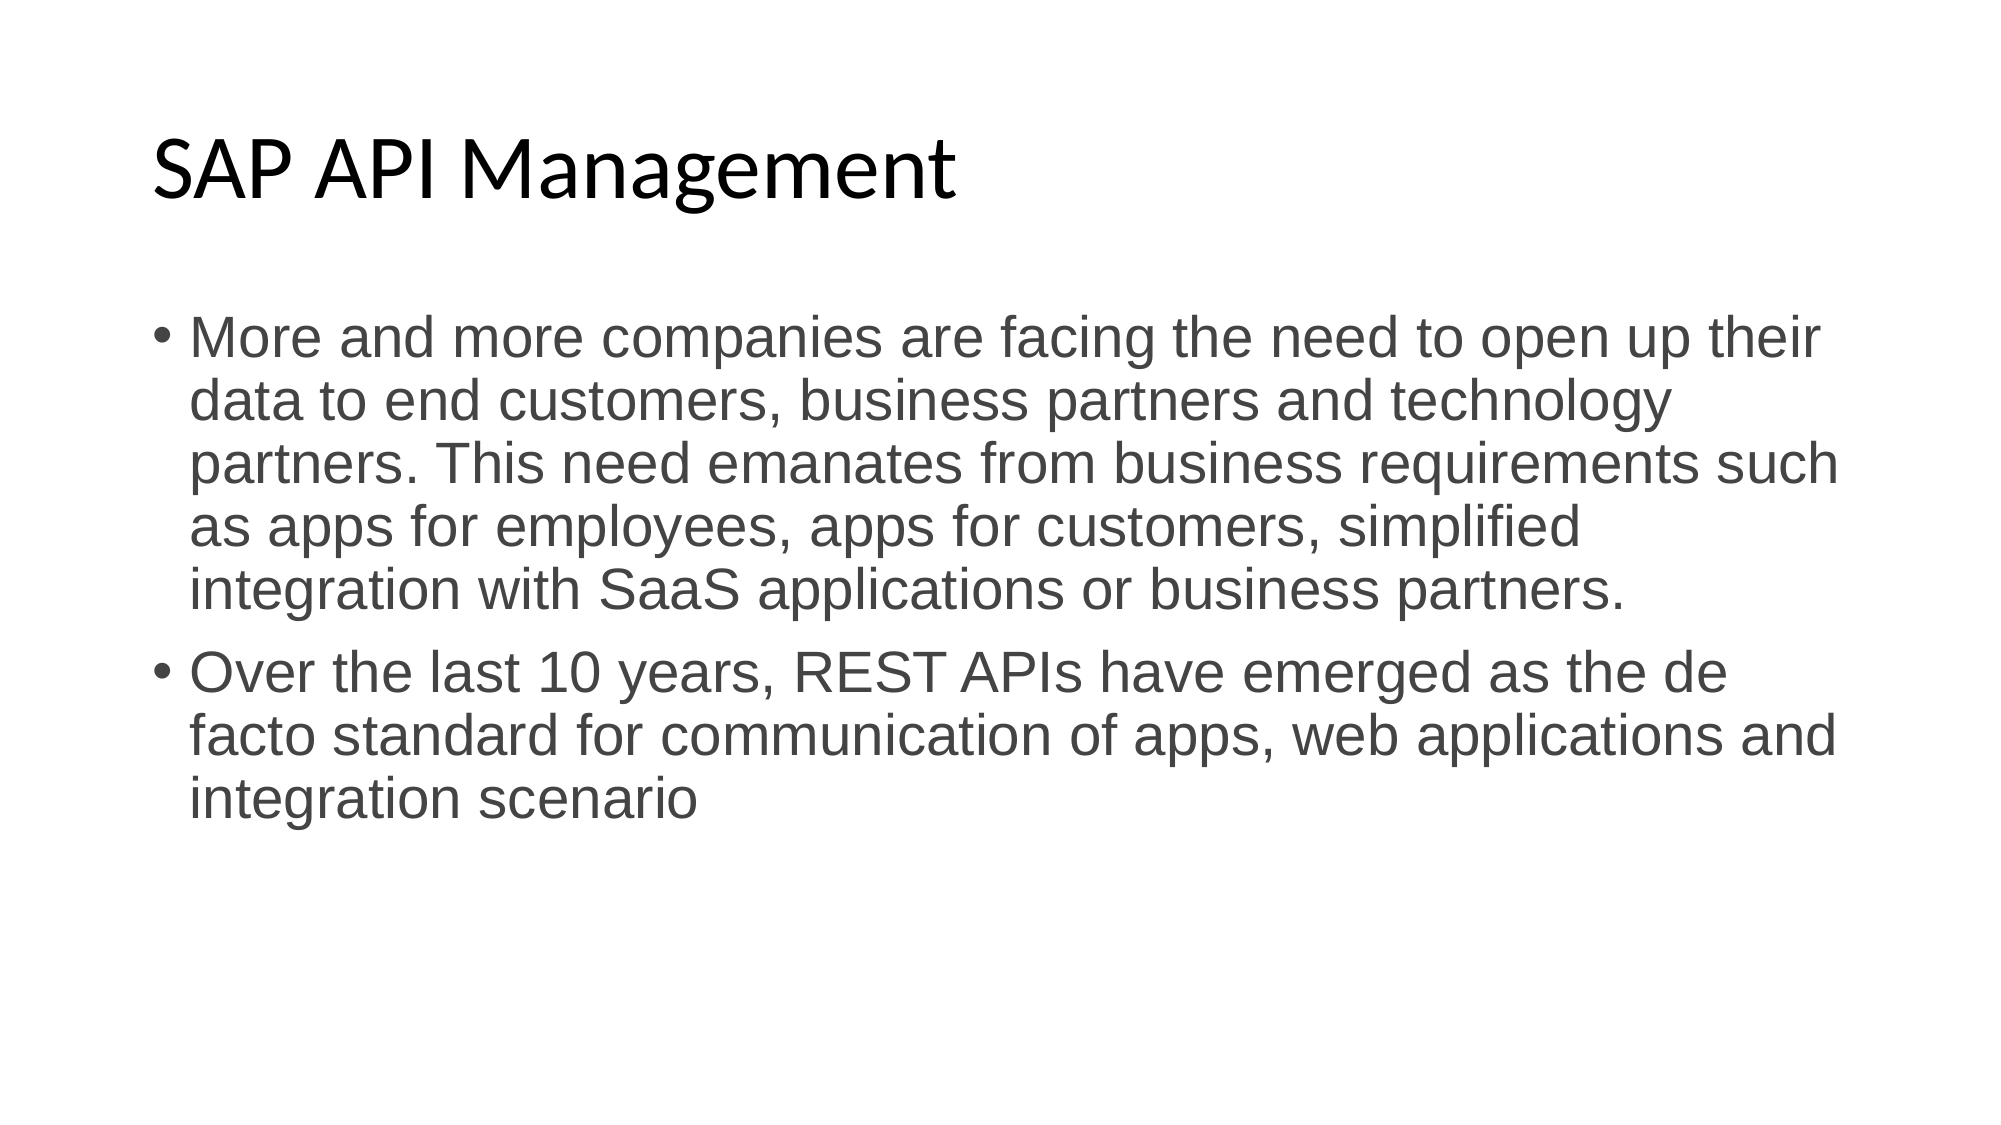

# SAP API Management
More and more companies are facing the need to open up their data to end customers, business partners and technology partners. This need emanates from business requirements such as apps for employees, apps for customers, simplified integration with SaaS applications or business partners.
Over the last 10 years, REST APIs have emerged as the de facto standard for communication of apps, web applications and integration scenario